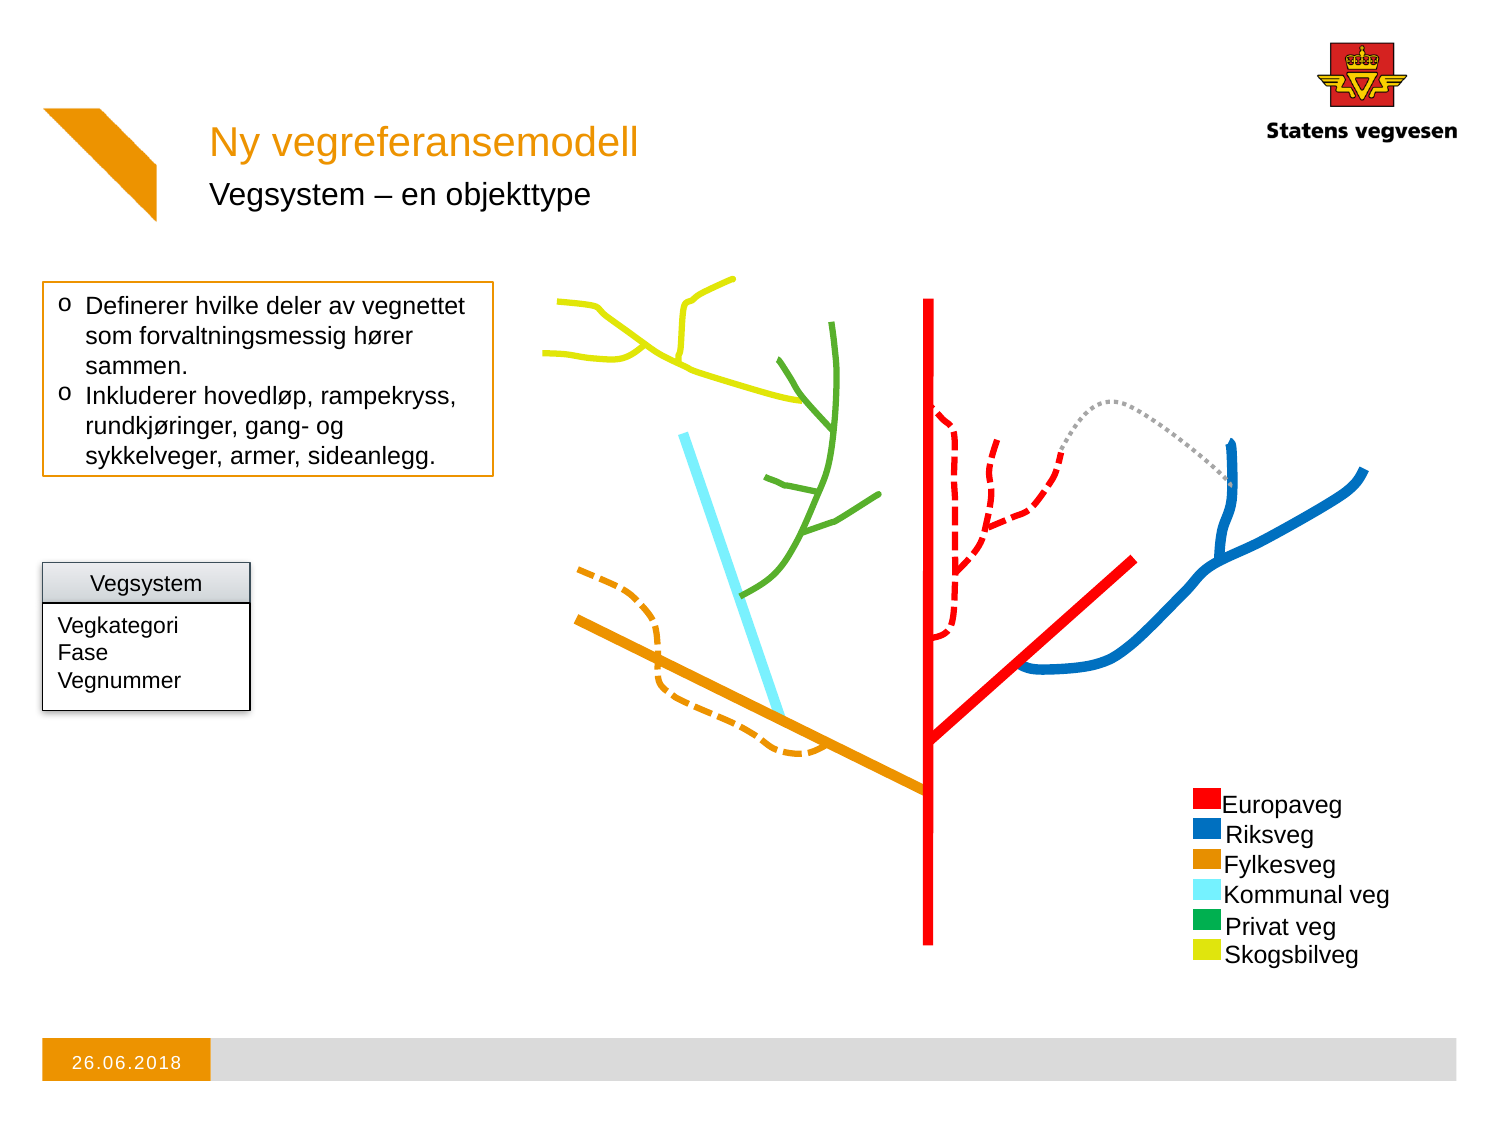

Ny vegreferansemodell
# Vegsystem – en objekttype

Definerer hvilke deler av vegnettet som forvaltningsmessig hører sammen.
Inkluderer hovedløp, rampekryss, rundkjøringer, gang- og sykkelveger, armer, sideanlegg.
Vegsystem
Vegkategori
Fase
Vegnummer
Europaveg
Riksveg
Fylkesveg
Kommunal veg
Privat veg
Skogsbilveg
26.06.2018